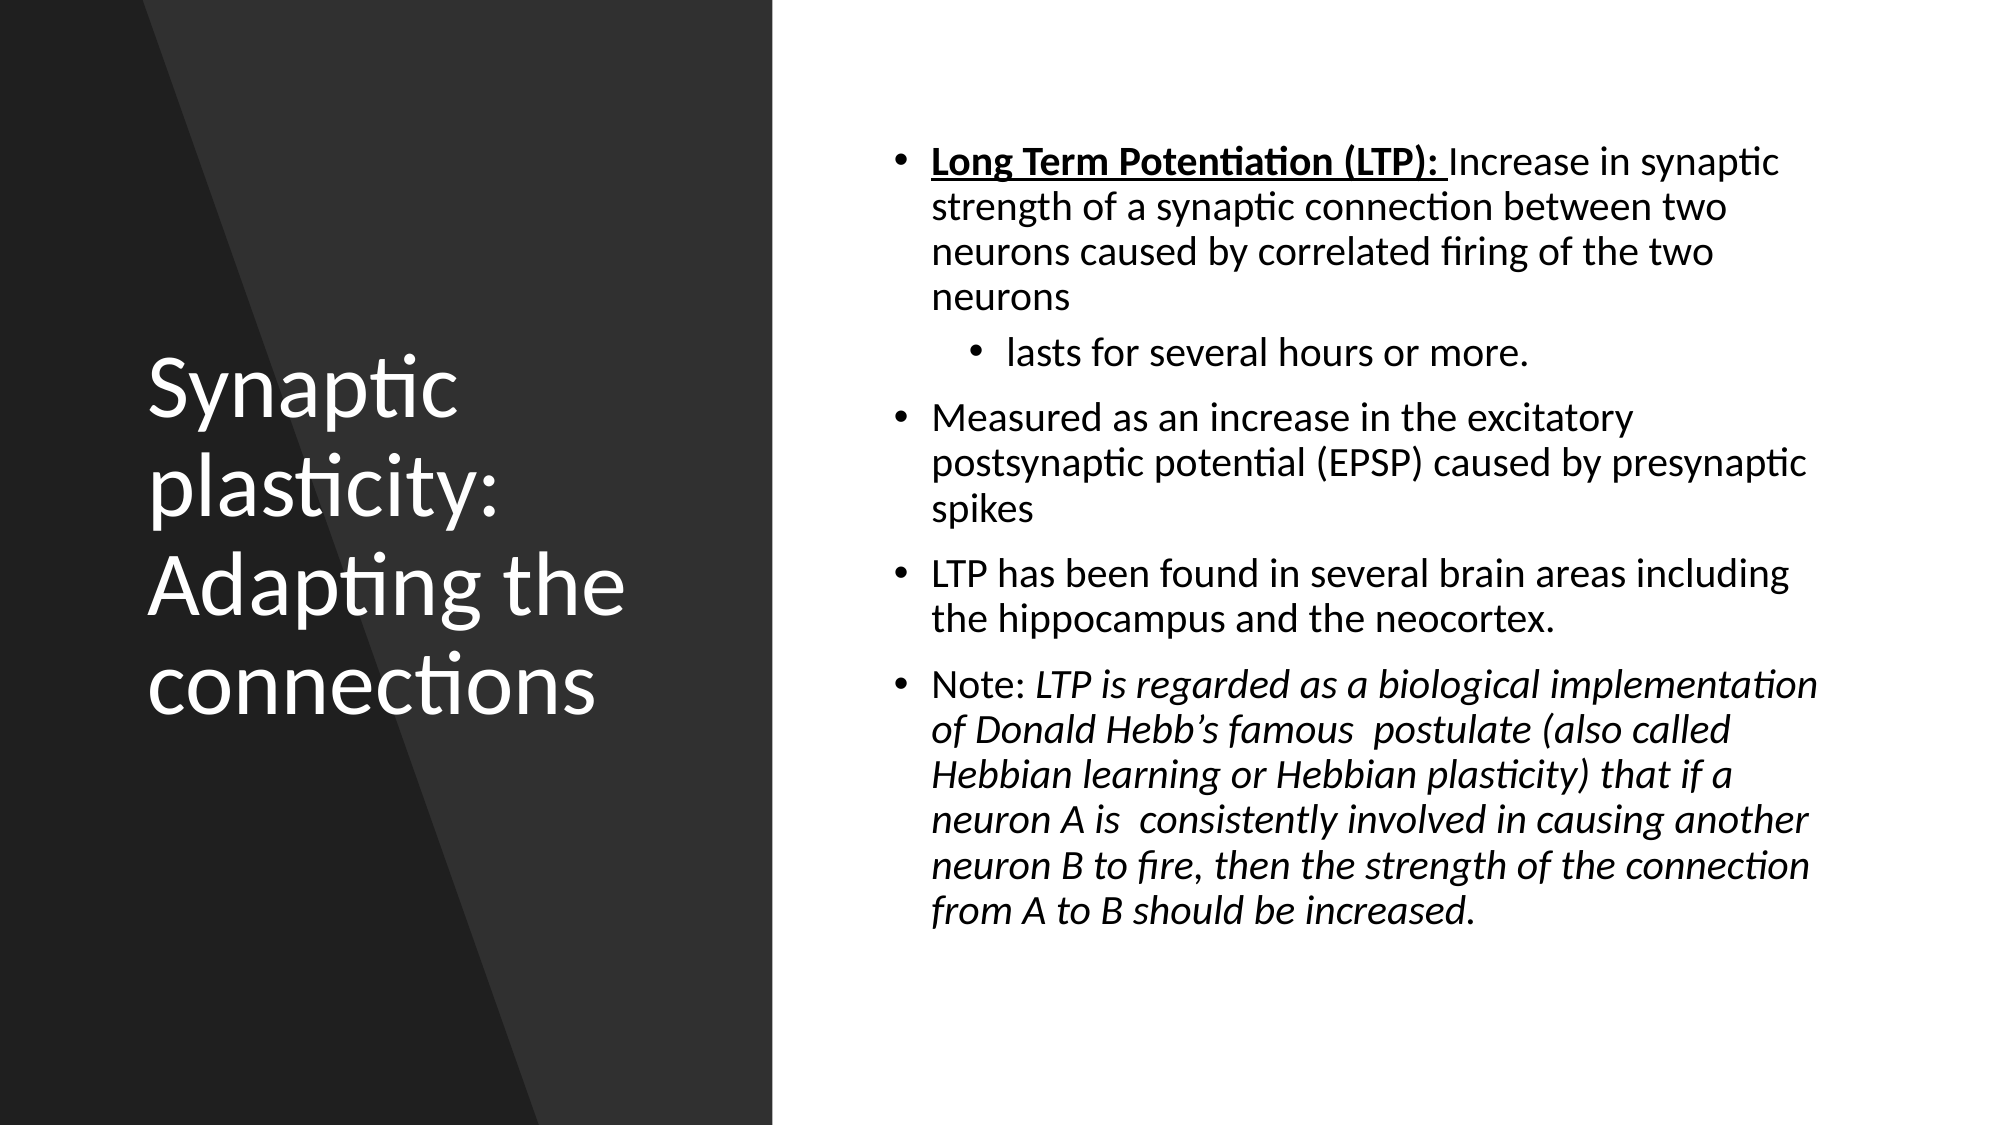

# Synaptic plasticity: Adapting the connections
Long Term Potentiation (LTP): Increase in synaptic strength of a synaptic connection between two neurons caused by correlated firing of the two neurons
lasts for several hours or more.
Measured as an increase in the excitatory postsynaptic potential (EPSP) caused by presynaptic spikes
LTP has been found in several brain areas including the hippocampus and the neocortex.
Note: LTP is regarded as a biological implementation of Donald Hebb’s famous  postulate (also called Hebbian learning or Hebbian plasticity) that if a neuron A is  consistently involved in causing another neuron B to fire, then the strength of the connection from A to B should be increased.